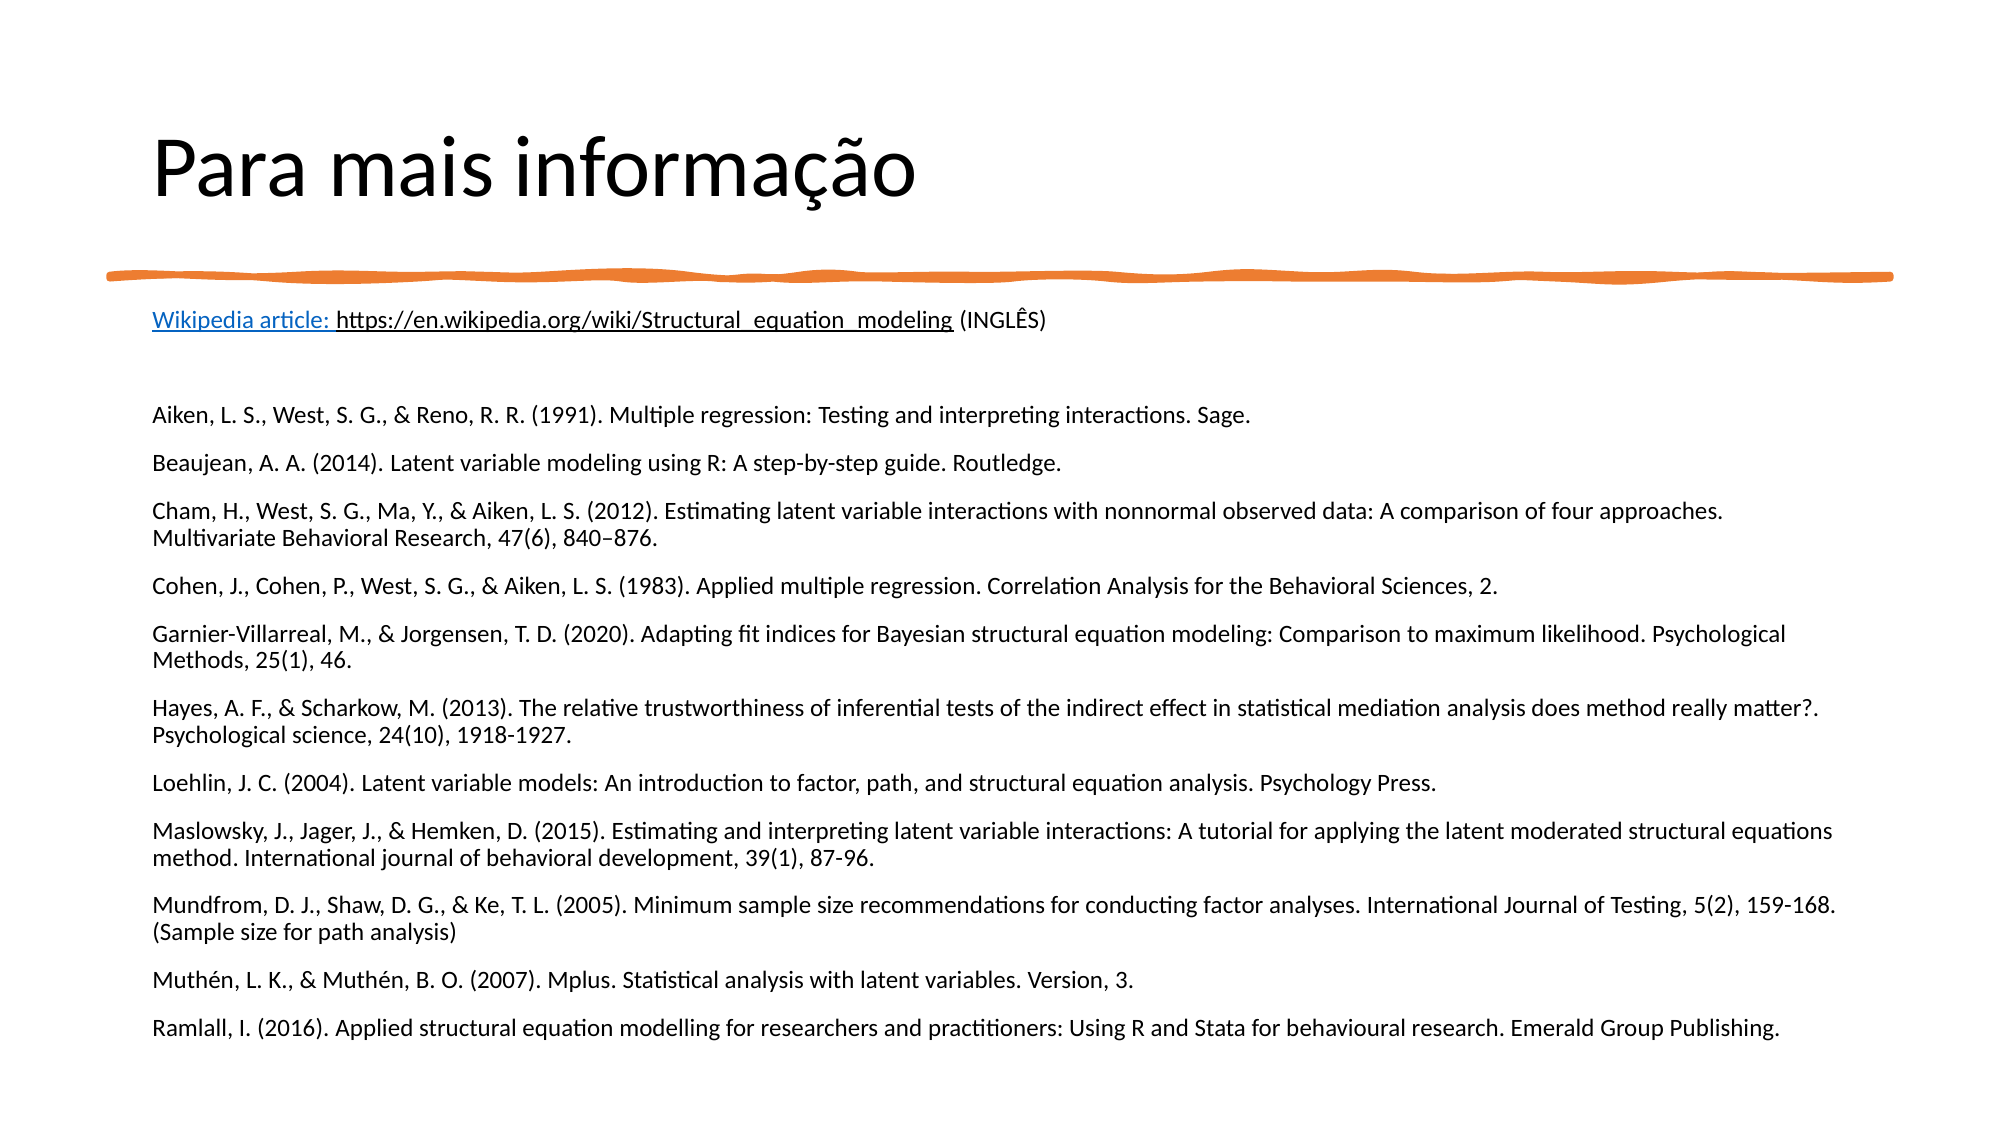

# Para mais informação

Wikipedia article: https://en.wikipedia.org/wiki/Structural_equation_modeling (INGLÊS)

Aiken, L. S., West, S. G., & Reno, R. R. (1991). Multiple regression: Testing and interpreting interactions. Sage.
Beaujean, A. A. (2014). Latent variable modeling using R: A step-by-step guide. Routledge.
Cham, H., West, S. G., Ma, Y., & Aiken, L. S. (2012). Estimating latent variable interactions with nonnormal observed data: A comparison of four approaches. Multivariate Behavioral Research, 47(6), 840–876.
Cohen, J., Cohen, P., West, S. G., & Aiken, L. S. (1983). Applied multiple regression. Correlation Analysis for the Behavioral Sciences, 2.
Garnier-Villarreal, M., & Jorgensen, T. D. (2020). Adapting fit indices for Bayesian structural equation modeling: Comparison to maximum likelihood. Psychological Methods, 25(1), 46.
Hayes, A. F., & Scharkow, M. (2013). The relative trustworthiness of inferential tests of the indirect effect in statistical mediation analysis does method really matter?. Psychological science, 24(10), 1918-1927.
Loehlin, J. C. (2004). Latent variable models: An introduction to factor, path, and structural equation analysis. Psychology Press.
Maslowsky, J., Jager, J., & Hemken, D. (2015). Estimating and interpreting latent variable interactions: A tutorial for applying the latent moderated structural equations method. International journal of behavioral development, 39(1), 87-96.
Mundfrom, D. J., Shaw, D. G., & Ke, T. L. (2005). Minimum sample size recommendations for conducting factor analyses. International Journal of Testing, 5(2), 159-168. (Sample size for path analysis)
Muthén, L. K., & Muthén, B. O. (2007). Mplus. Statistical analysis with latent variables. Version, 3.
Ramlall, I. (2016). Applied structural equation modelling for researchers and practitioners: Using R and Stata for behavioural research. Emerald Group Publishing.